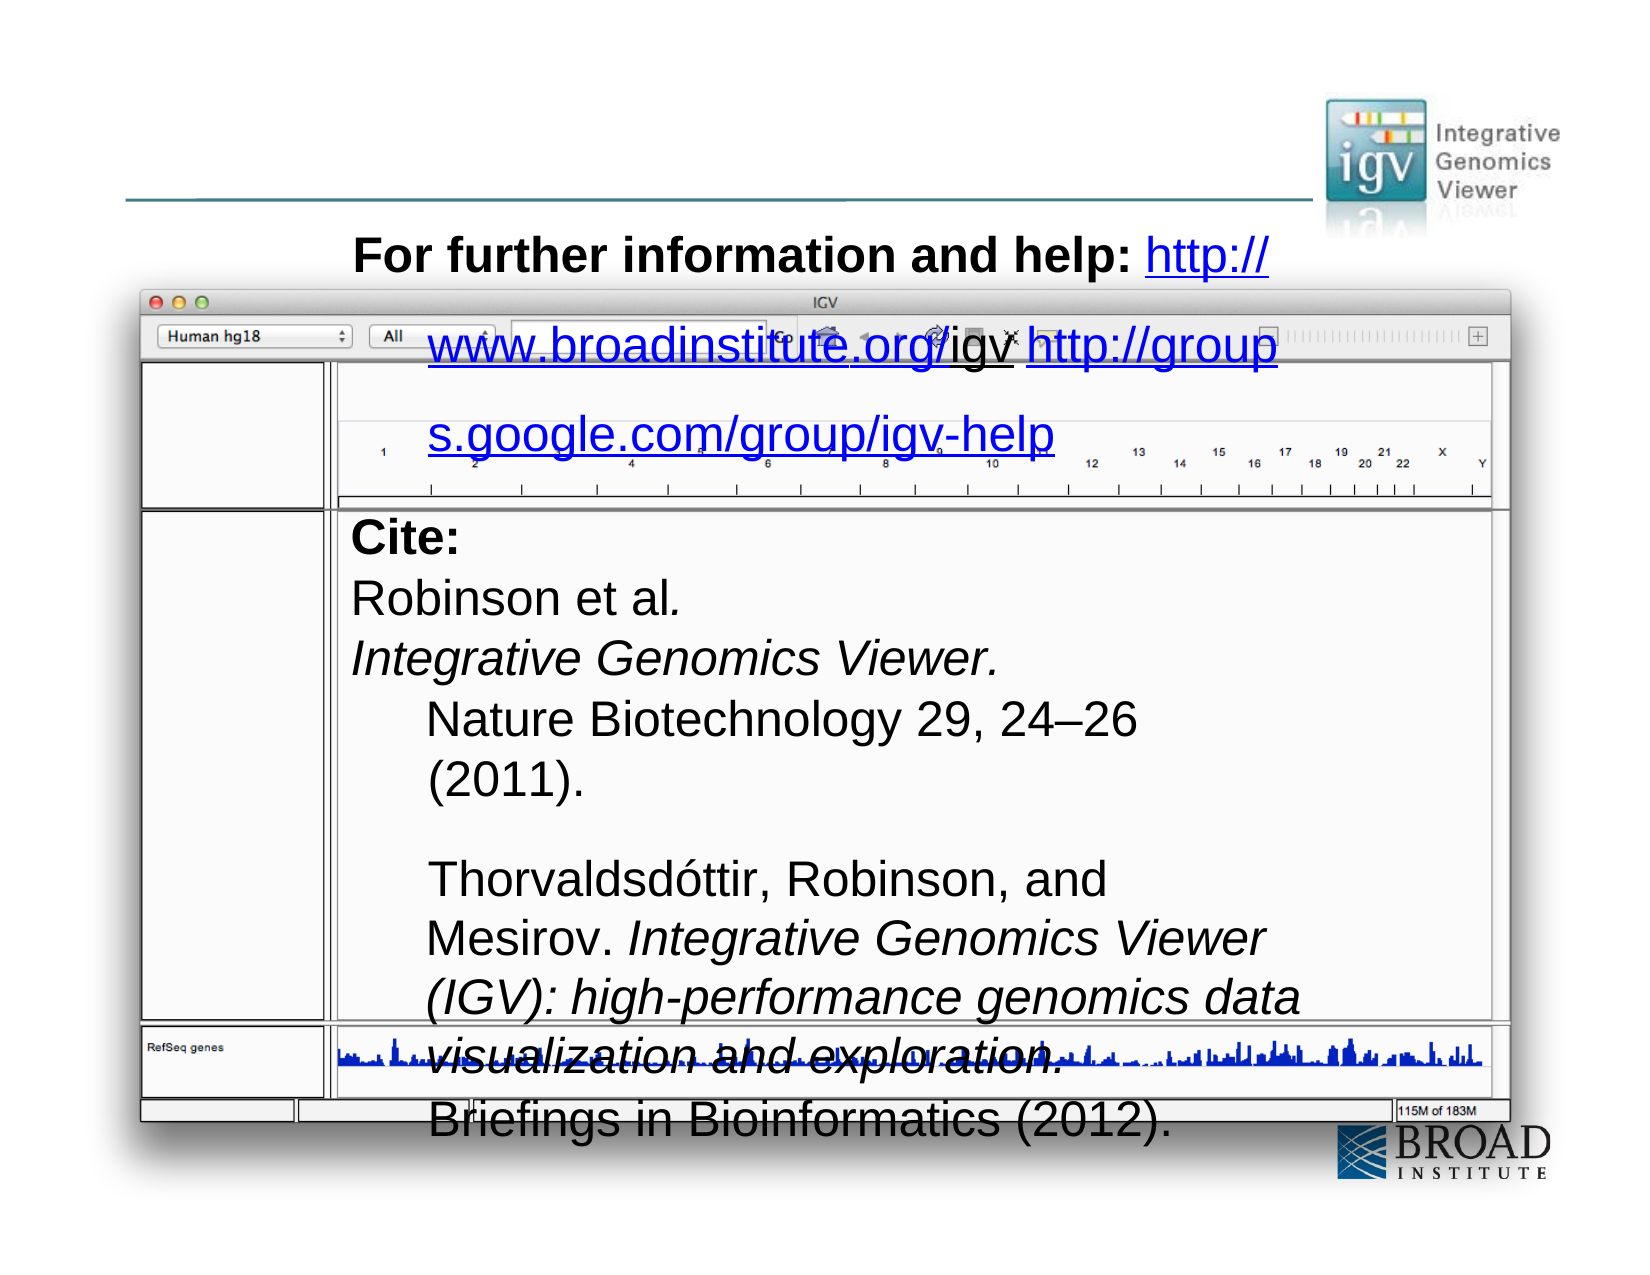

For further information and help: http://www.broadinstitute.org/igv http://groups.google.com/group/igv-help
Cite:
Robinson et al.
Integrative Genomics Viewer.
Nature Biotechnology 29, 24–26 (2011).
Thorvaldsdóttir, Robinson, and Mesirov. Integrative Genomics Viewer (IGV): high-performance genomics data visualization and exploration.
Briefings in Bioinformatics (2012).